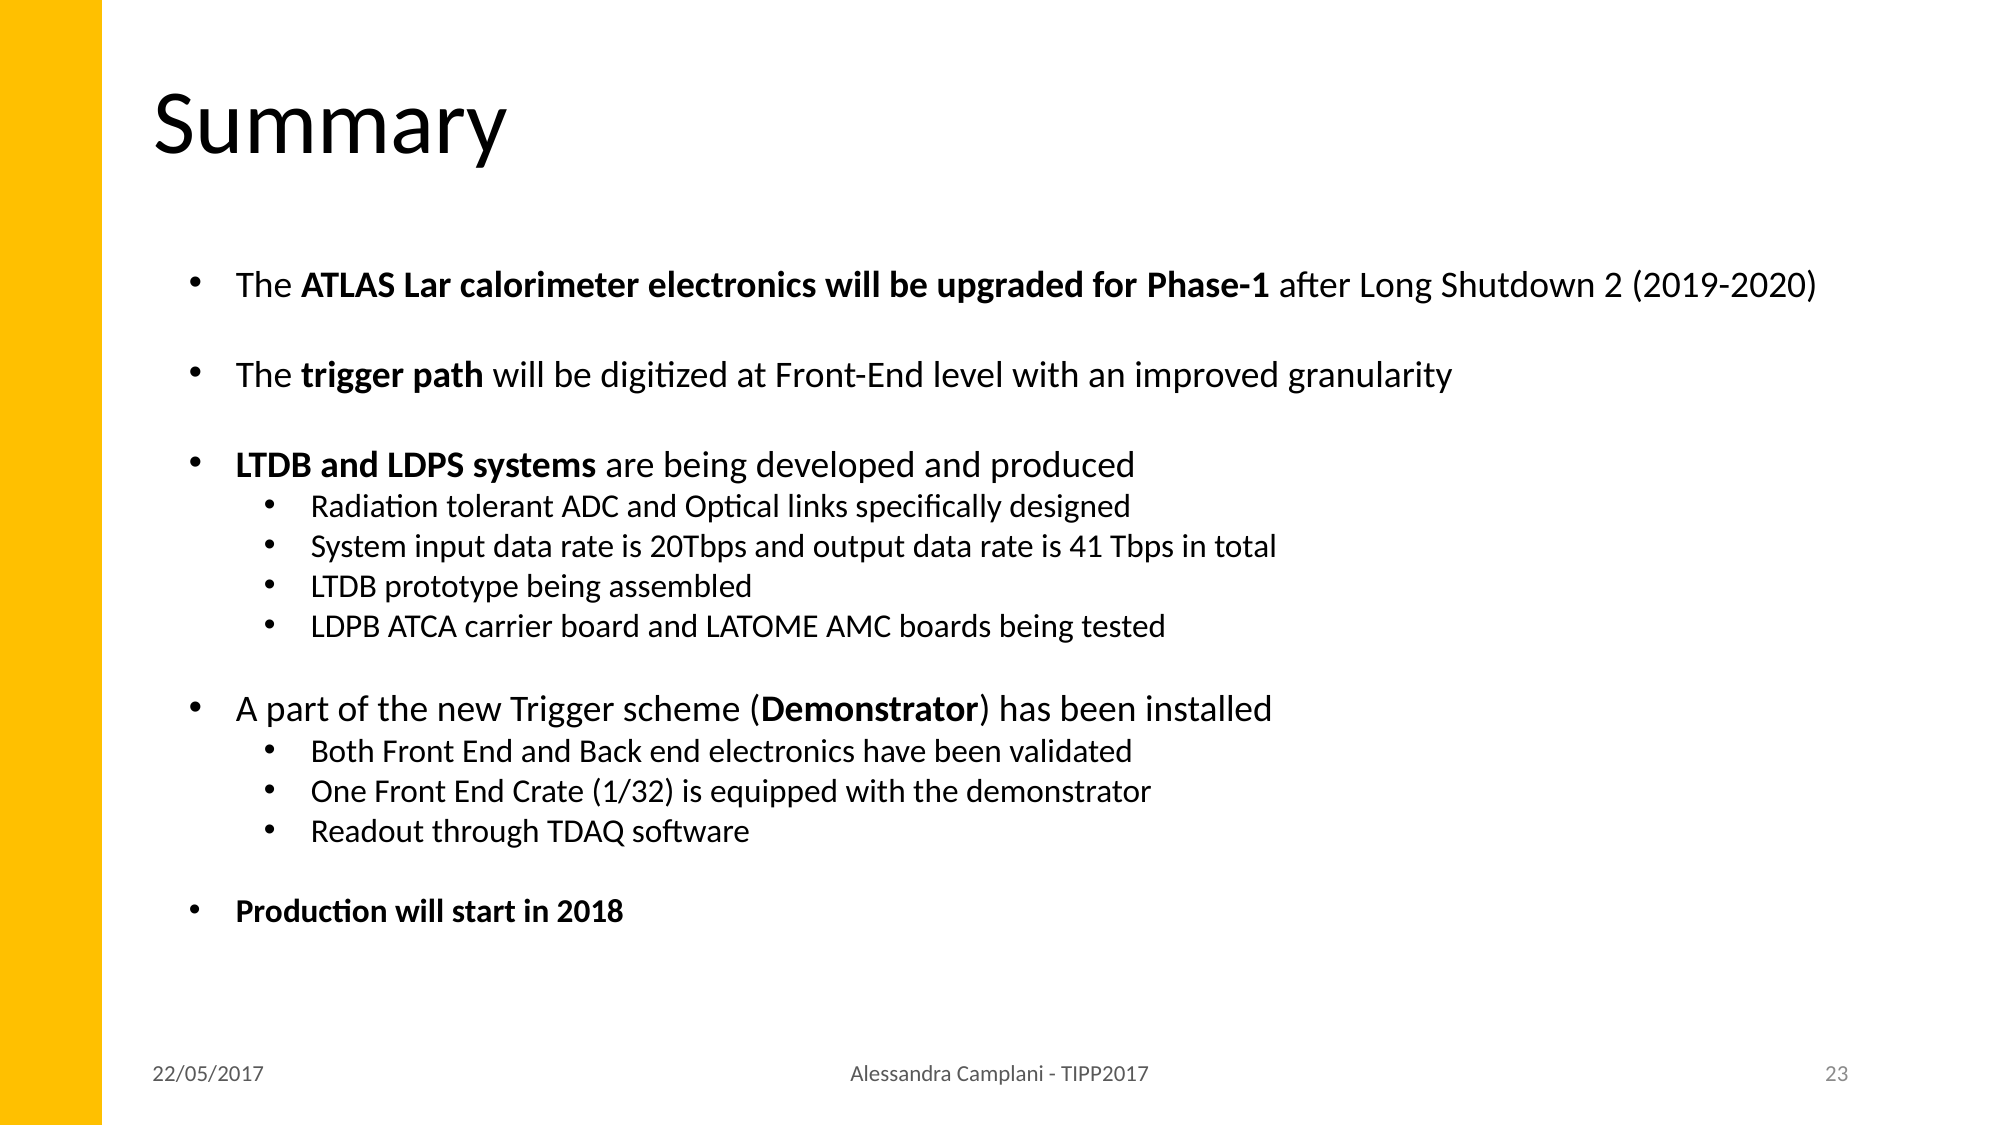

# Summary
The ATLAS Lar calorimeter electronics will be upgraded for Phase-1 after Long Shutdown 2 (2019-2020)

The trigger path will be digitized at Front-End level with an improved granularity

LTDB and LDPS systems are being developed and produced
Radiation tolerant ADC and Optical links specifically designed
System input data rate is 20Tbps and output data rate is 41 Tbps in total
LTDB prototype being assembled
LDPB ATCA carrier board and LATOME AMC boards being tested

A part of the new Trigger scheme (Demonstrator) has been installed
Both Front End and Back end electronics have been validated
One Front End Crate (1/32) is equipped with the demonstrator
Readout through TDAQ software

Production will start in 2018
22/05/2017
Alessandra Camplani - TIPP2017
23